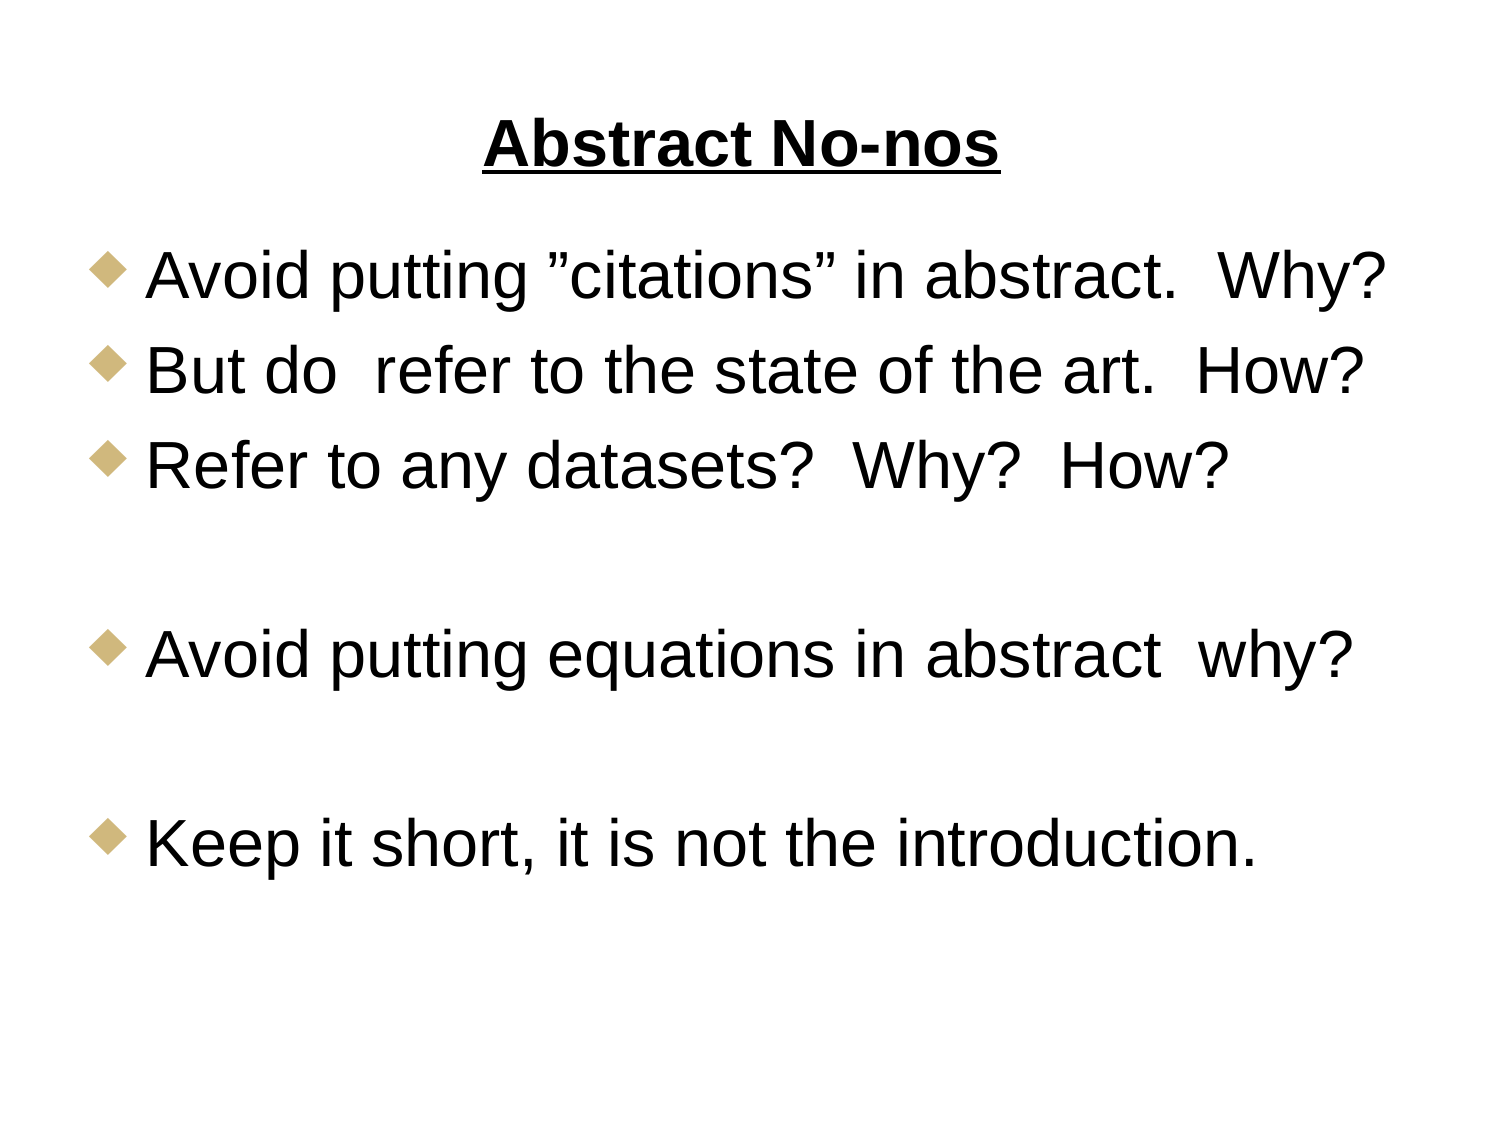

Abstract No-nos
Avoid putting ”citations” in abstract.  Why?
But do  refer to the state of the art.  How?
Refer to any datasets?  Why?  How?

Avoid putting equations in abstract  why?

Keep it short, it is not the introduction.